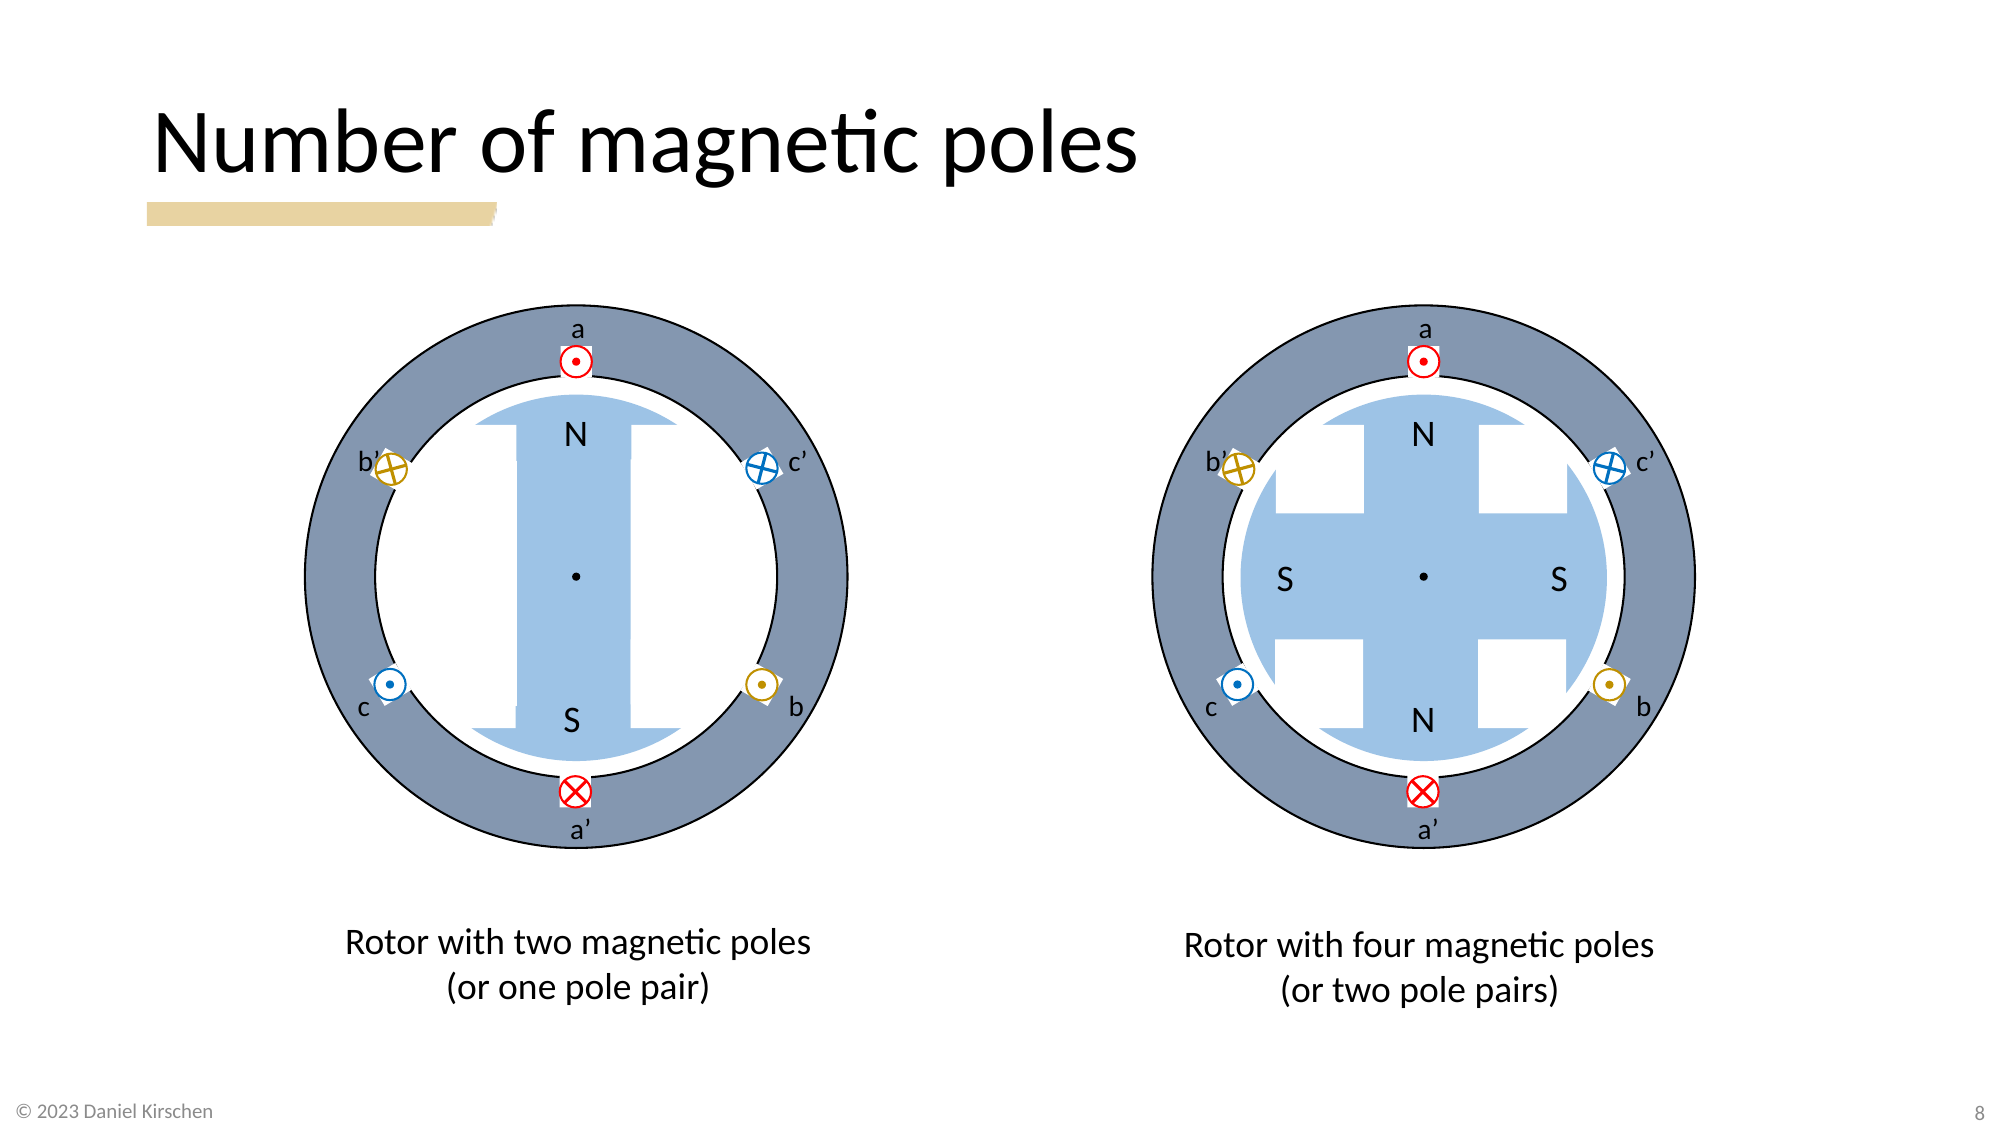

# Number of magnetic poles
a

b’
c’
c
b
a’

N

S
a

b’
c’
c
b
a’

N

S
S
N
Rotor with four magnetic poles
(or two pole pairs)
Rotor with two magnetic poles
(or one pole pair)
8
© 2023 Daniel Kirschen